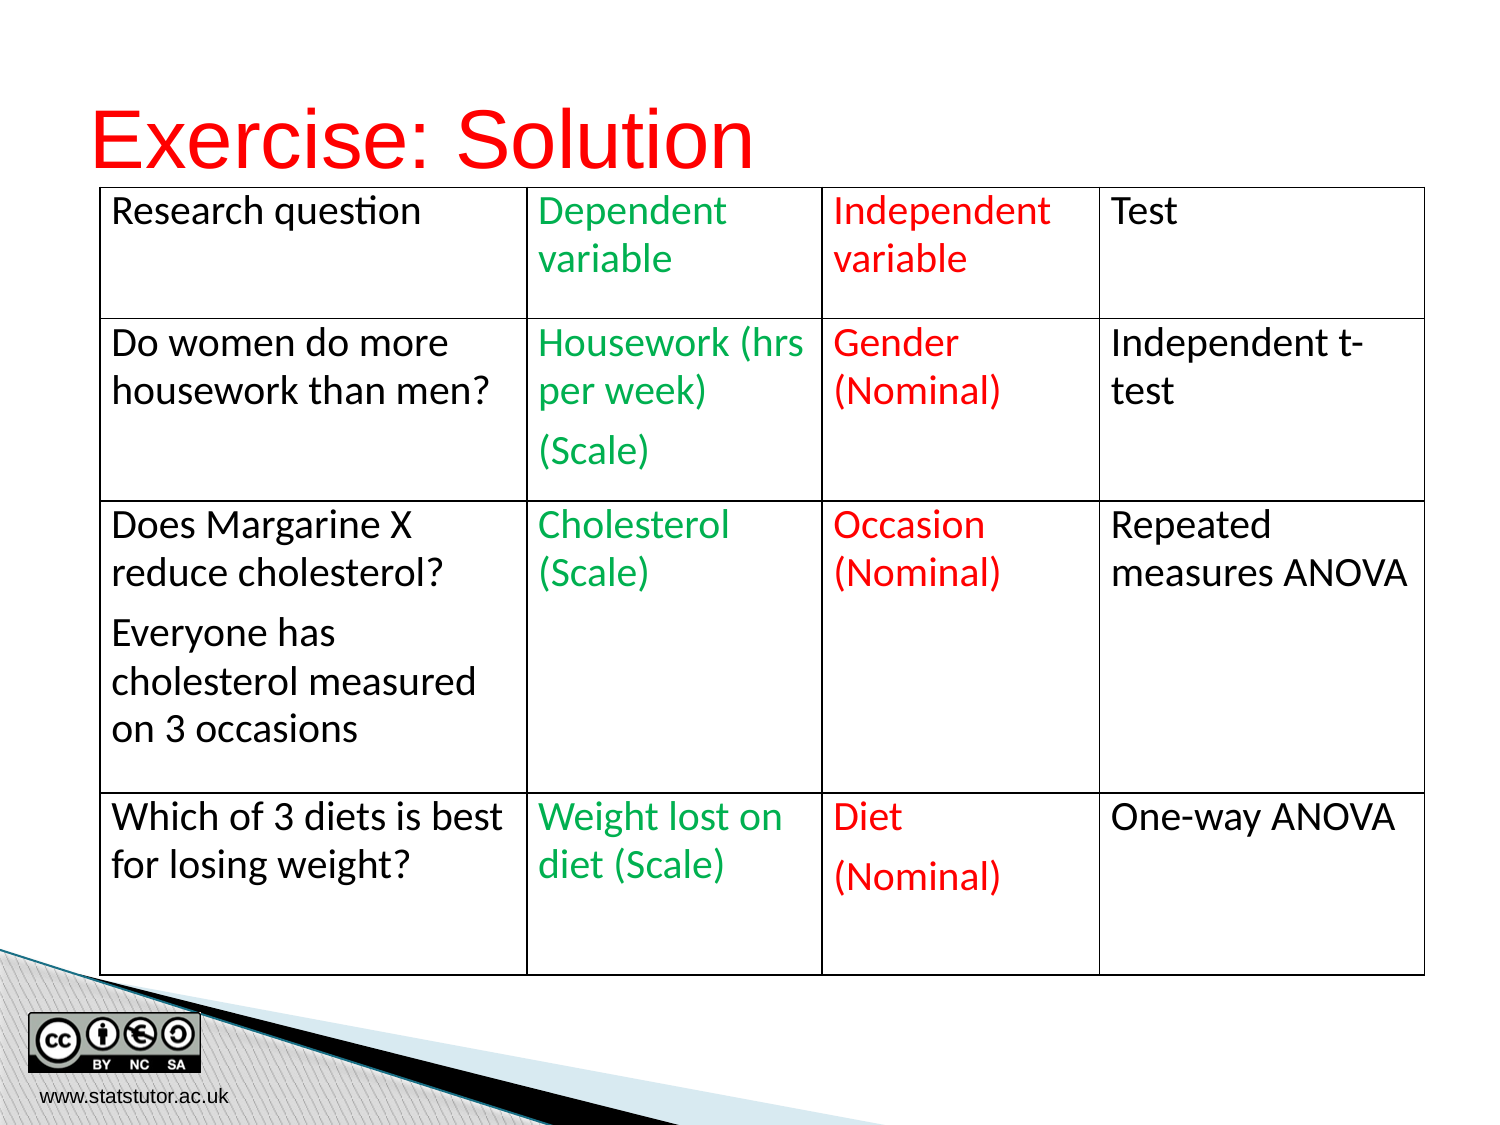

Exercise: Solution
| Research question | Dependent variable | Independent variable | Test |
| --- | --- | --- | --- |
| Do women do more housework than men? | Housework (hrs per week) (Scale) | Gender (Nominal) | Independent t-test |
| Does Margarine X reduce cholesterol? Everyone has cholesterol measured on 3 occasions | Cholesterol (Scale) | Occasion (Nominal) | Repeated measures ANOVA |
| Which of 3 diets is best for losing weight? | Weight lost on diet (Scale) | Diet (Nominal) | One-way ANOVA |

www.statstutor.ac.uk